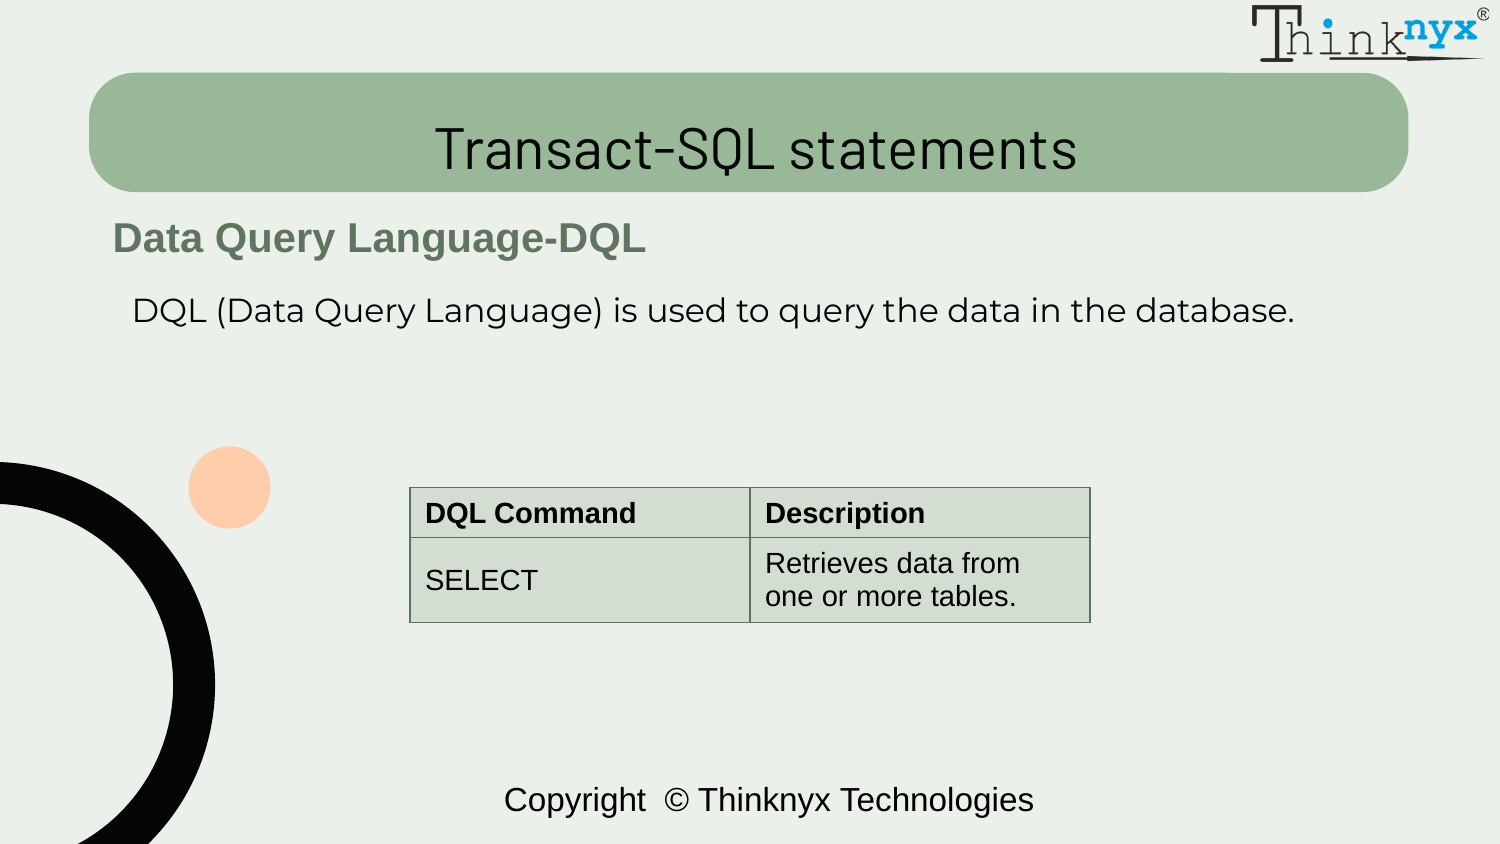

# Transact-SQL statements
     Data Query Language-DQL
DQL (Data Query Language) is used to query the data in the database.

| DQL Command | Description |
| --- | --- |
| SELECT | Retrieves data from one or more tables. |